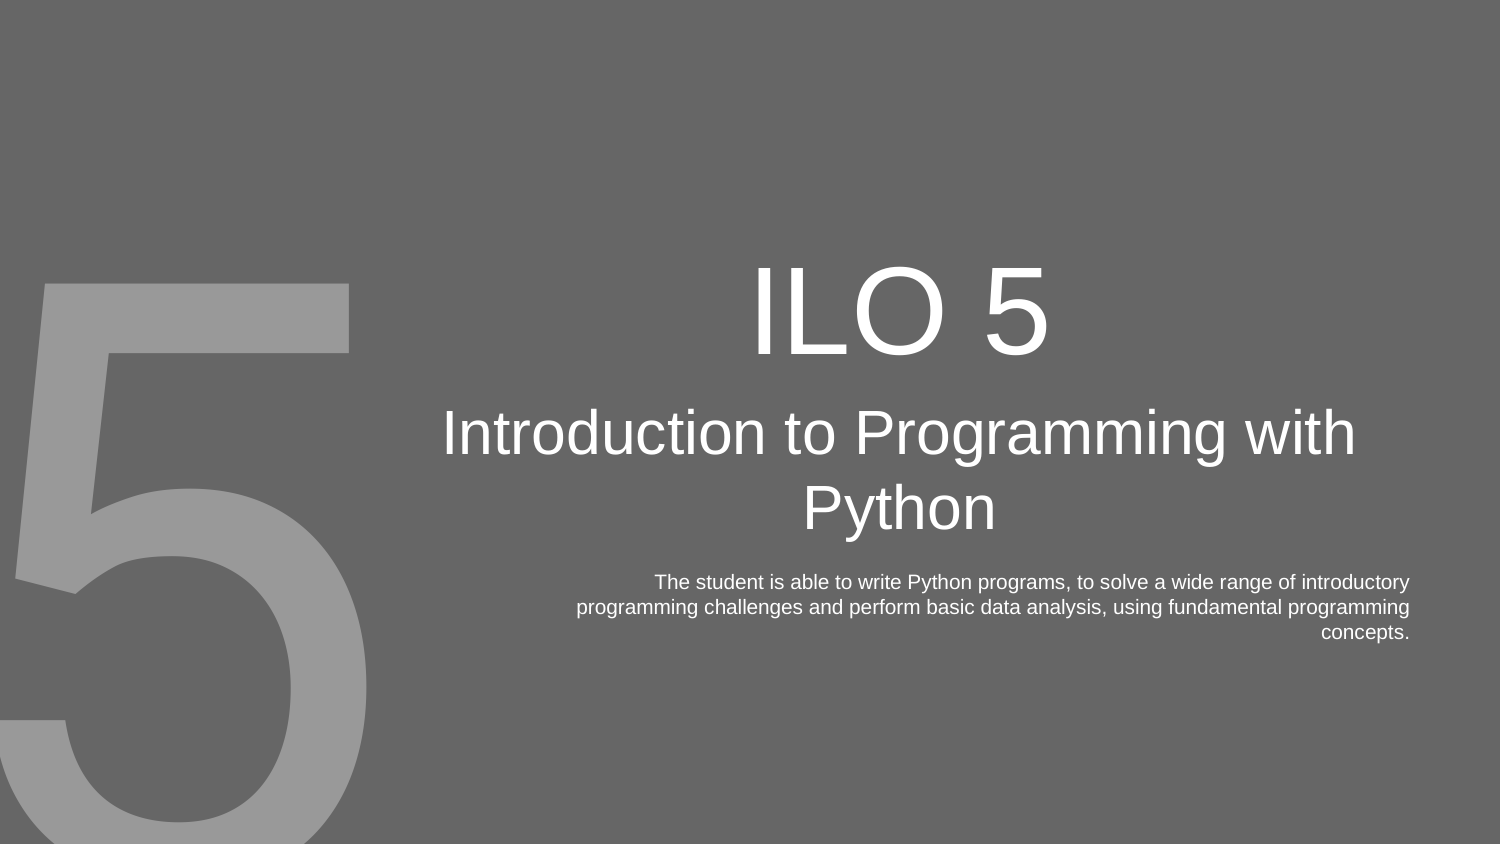

5
# ILO 5
Introduction to Programming with Python
The student is able to write Python programs, to solve a wide range of introductory programming challenges and perform basic data analysis, using fundamental programming concepts.